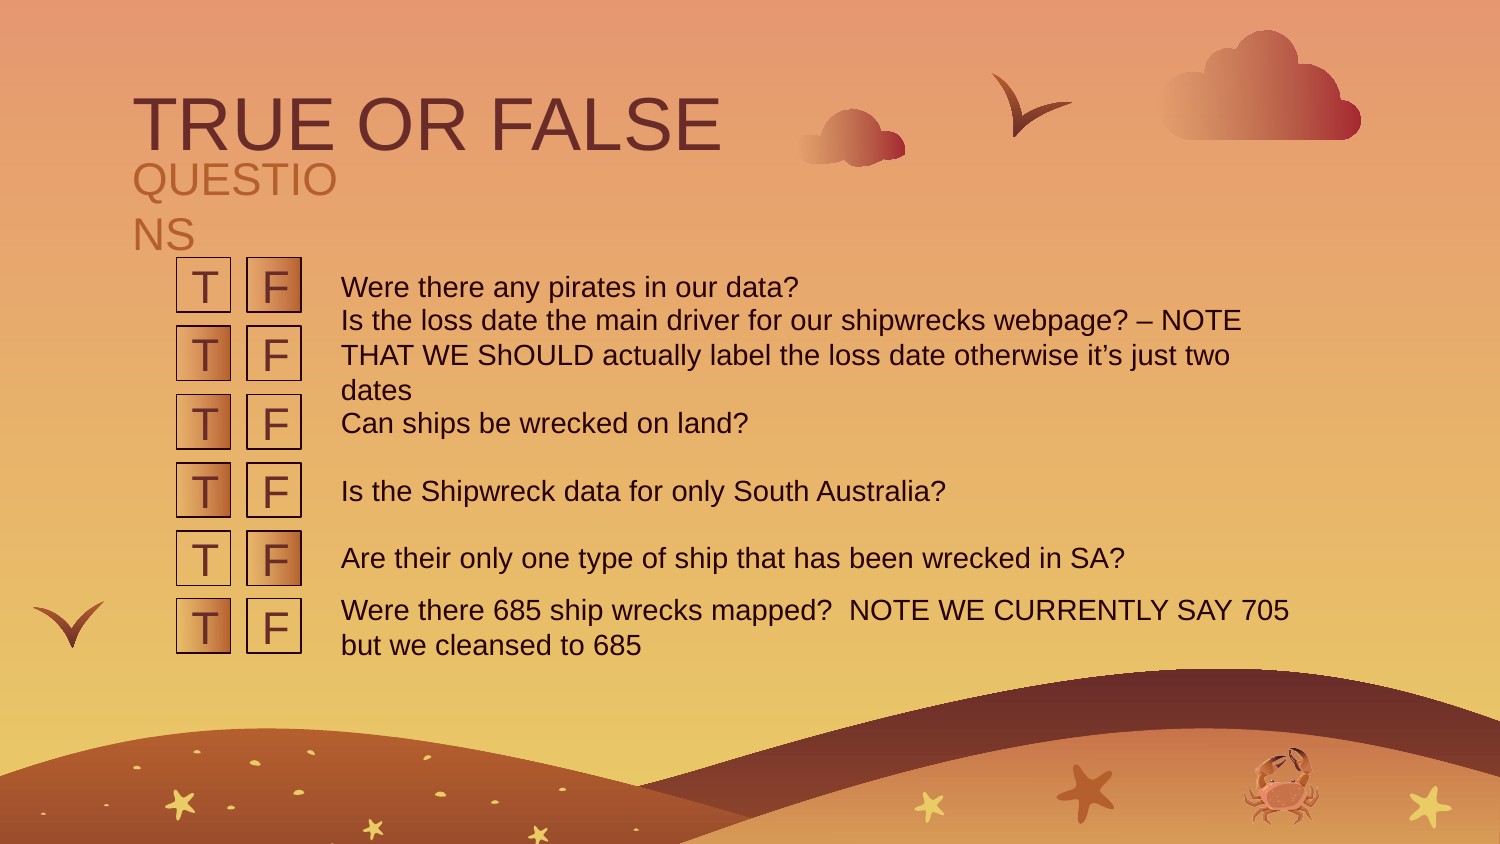

# TRUE OR FALSE

QUESTIONS
T
F
Were there any pirates in our data?
T
F
Is the loss date the main driver for our shipwrecks webpage? – NOTE THAT WE ShOULD actually label the loss date otherwise it’s just two dates
T
F
Can ships be wrecked on land?
Is the Shipwreck data for only South Australia?
T
F
Are their only one type of ship that has been wrecked in SA?
T
F
T
F
Were there 685 ship wrecks mapped?  NOTE WE CURRENTLY SAY 705 but we cleansed to 685